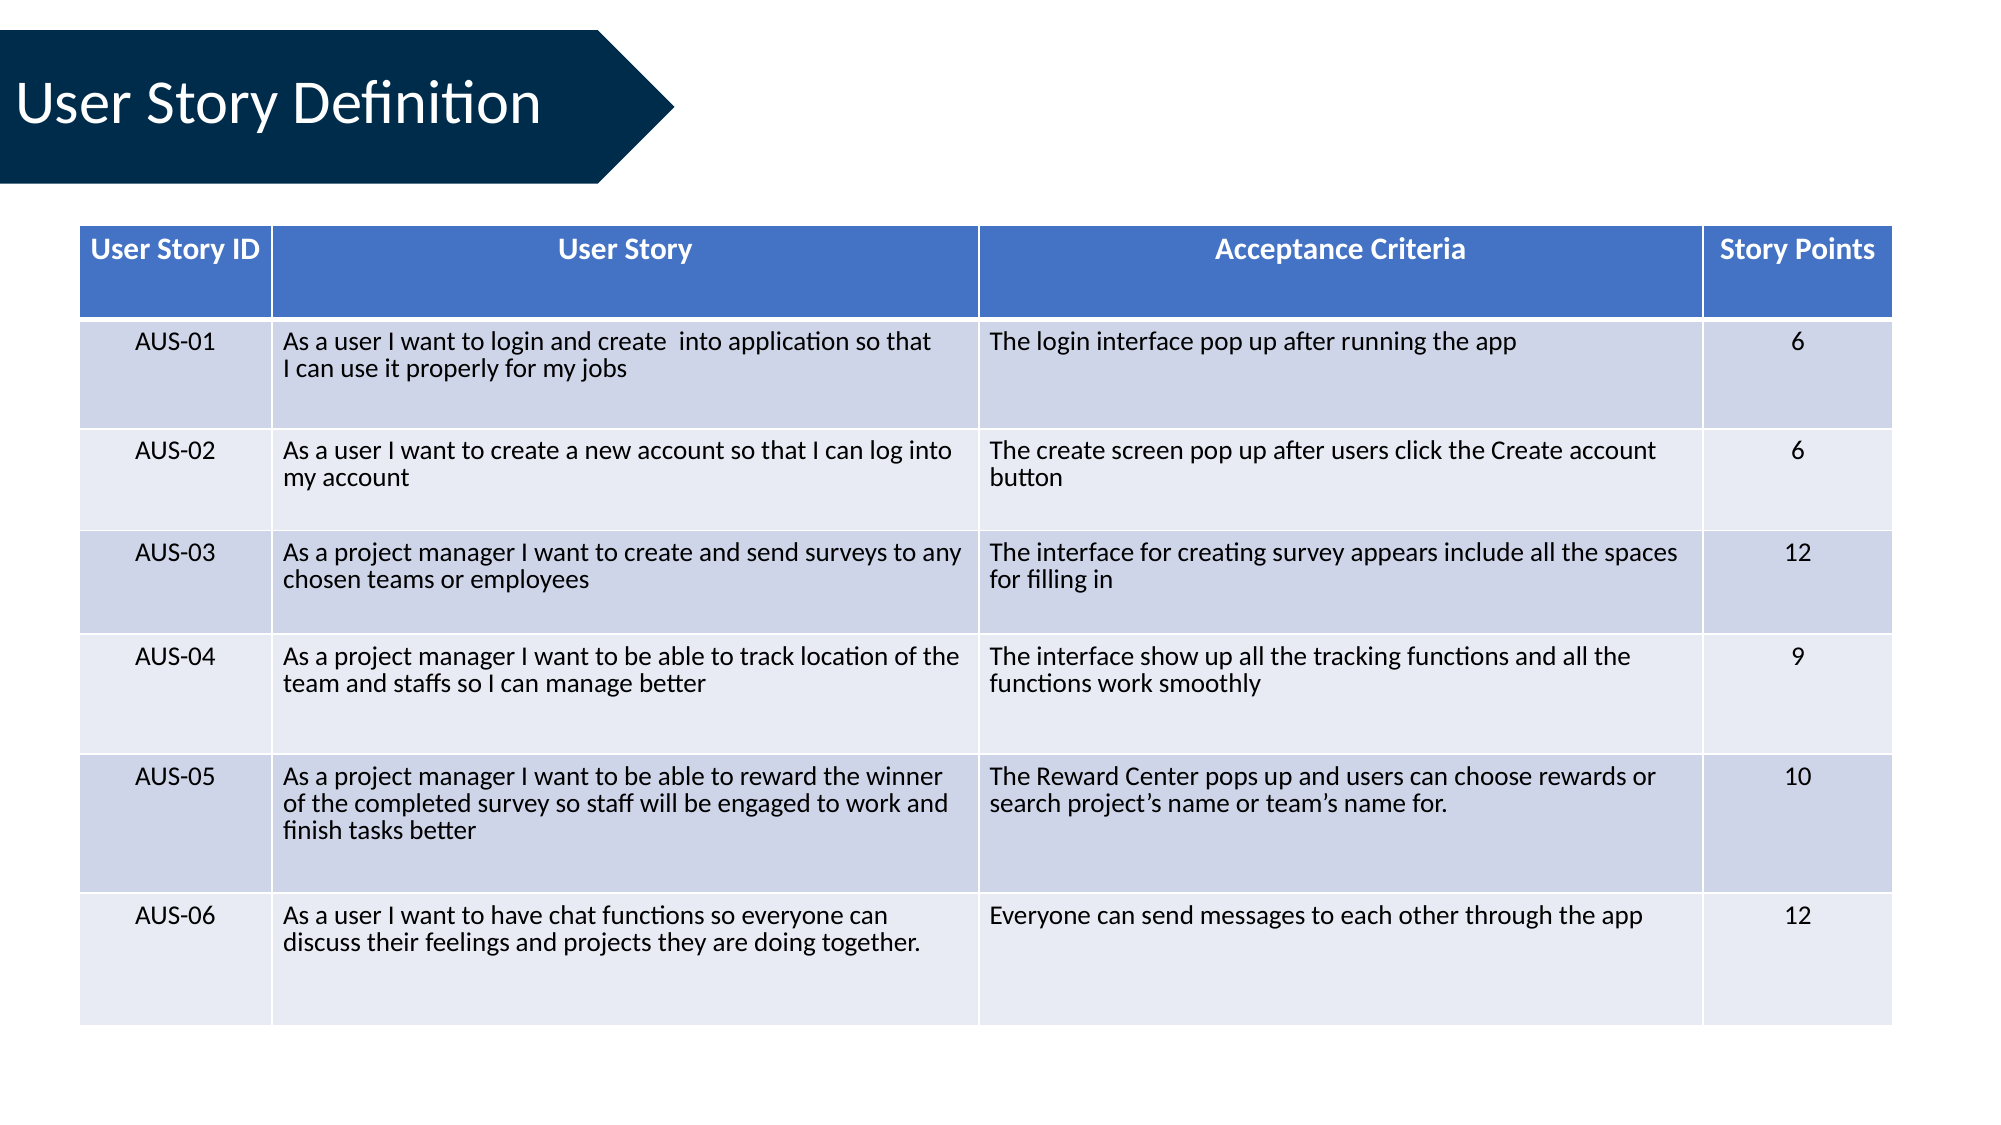

User Story Definition
| User Story ID | User Story | Acceptance Criteria | Story Points |
| --- | --- | --- | --- |
| AUS-01 | As a user I want to login and create  into application so that I can use it properly for my jobs | The login interface pop up after running the app | 6 |
| AUS-02 | As a user I want to create a new account so that I can log into my account | The create screen pop up after users click the Create account button | 6 |
| AUS-03 | As a project manager I want to create and send surveys to any  chosen teams or employees | The interface for creating survey appears include all the spaces for filling in | 12 |
| AUS-04 | As a project manager I want to be able to track location of the team and staffs so I can manage better | The interface show up all the tracking functions and all the functions work smoothly | 9 |
| AUS-05 | As a project manager I want to be able to reward the winner of the completed survey so staff will be engaged to work and finish tasks better | The Reward Center pops up and users can choose rewards or search project’s name or team’s name for. | 10 |
| AUS-06 | As a user I want to have chat functions so everyone can discuss their feelings and projects they are doing together. | Everyone can send messages to each other through the app | 12 |